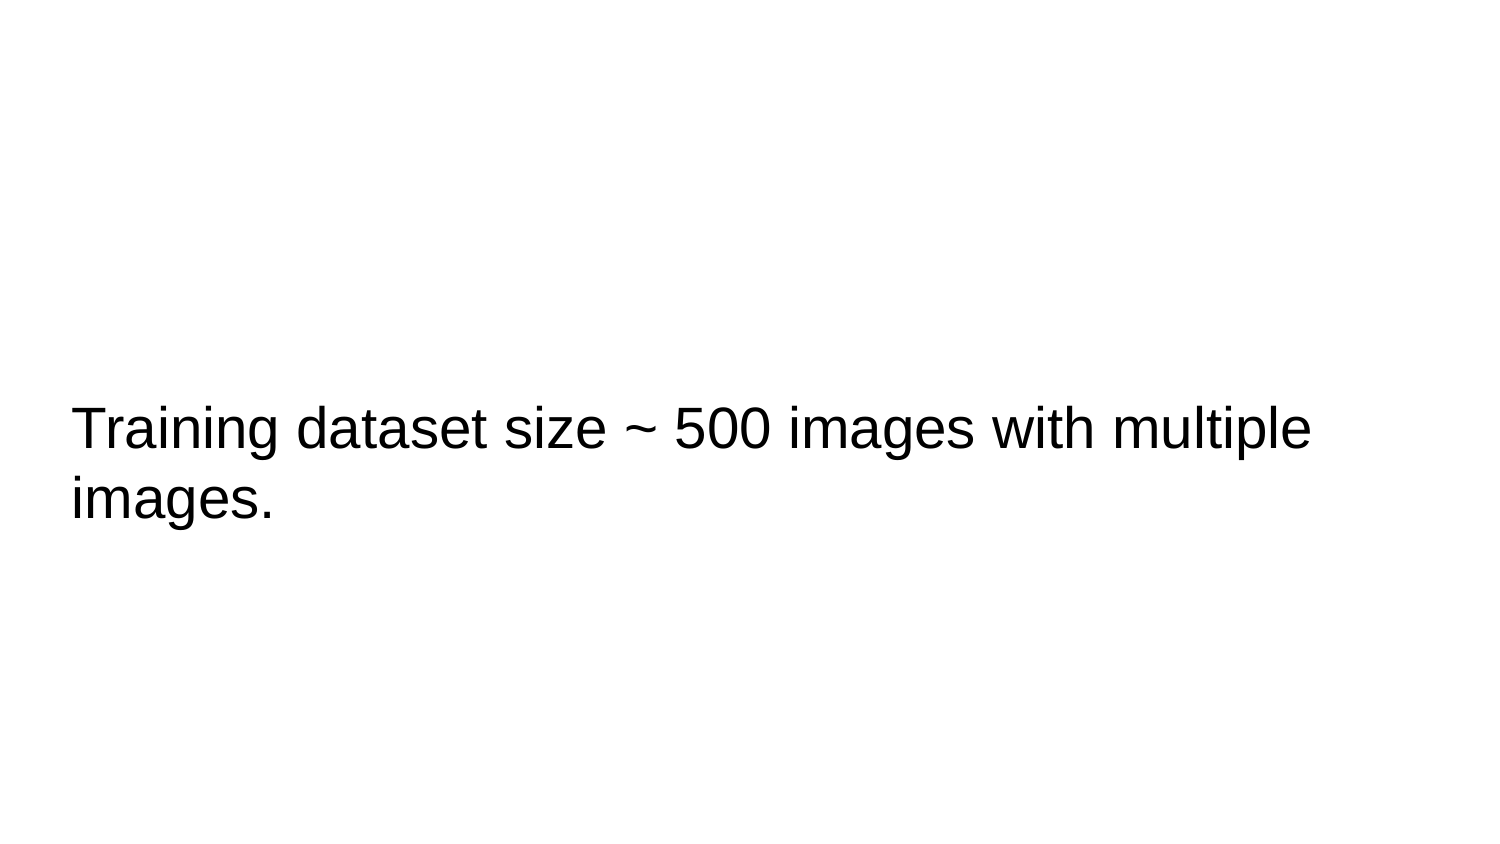

# Training dataset size ~ 500 images with multiple images.